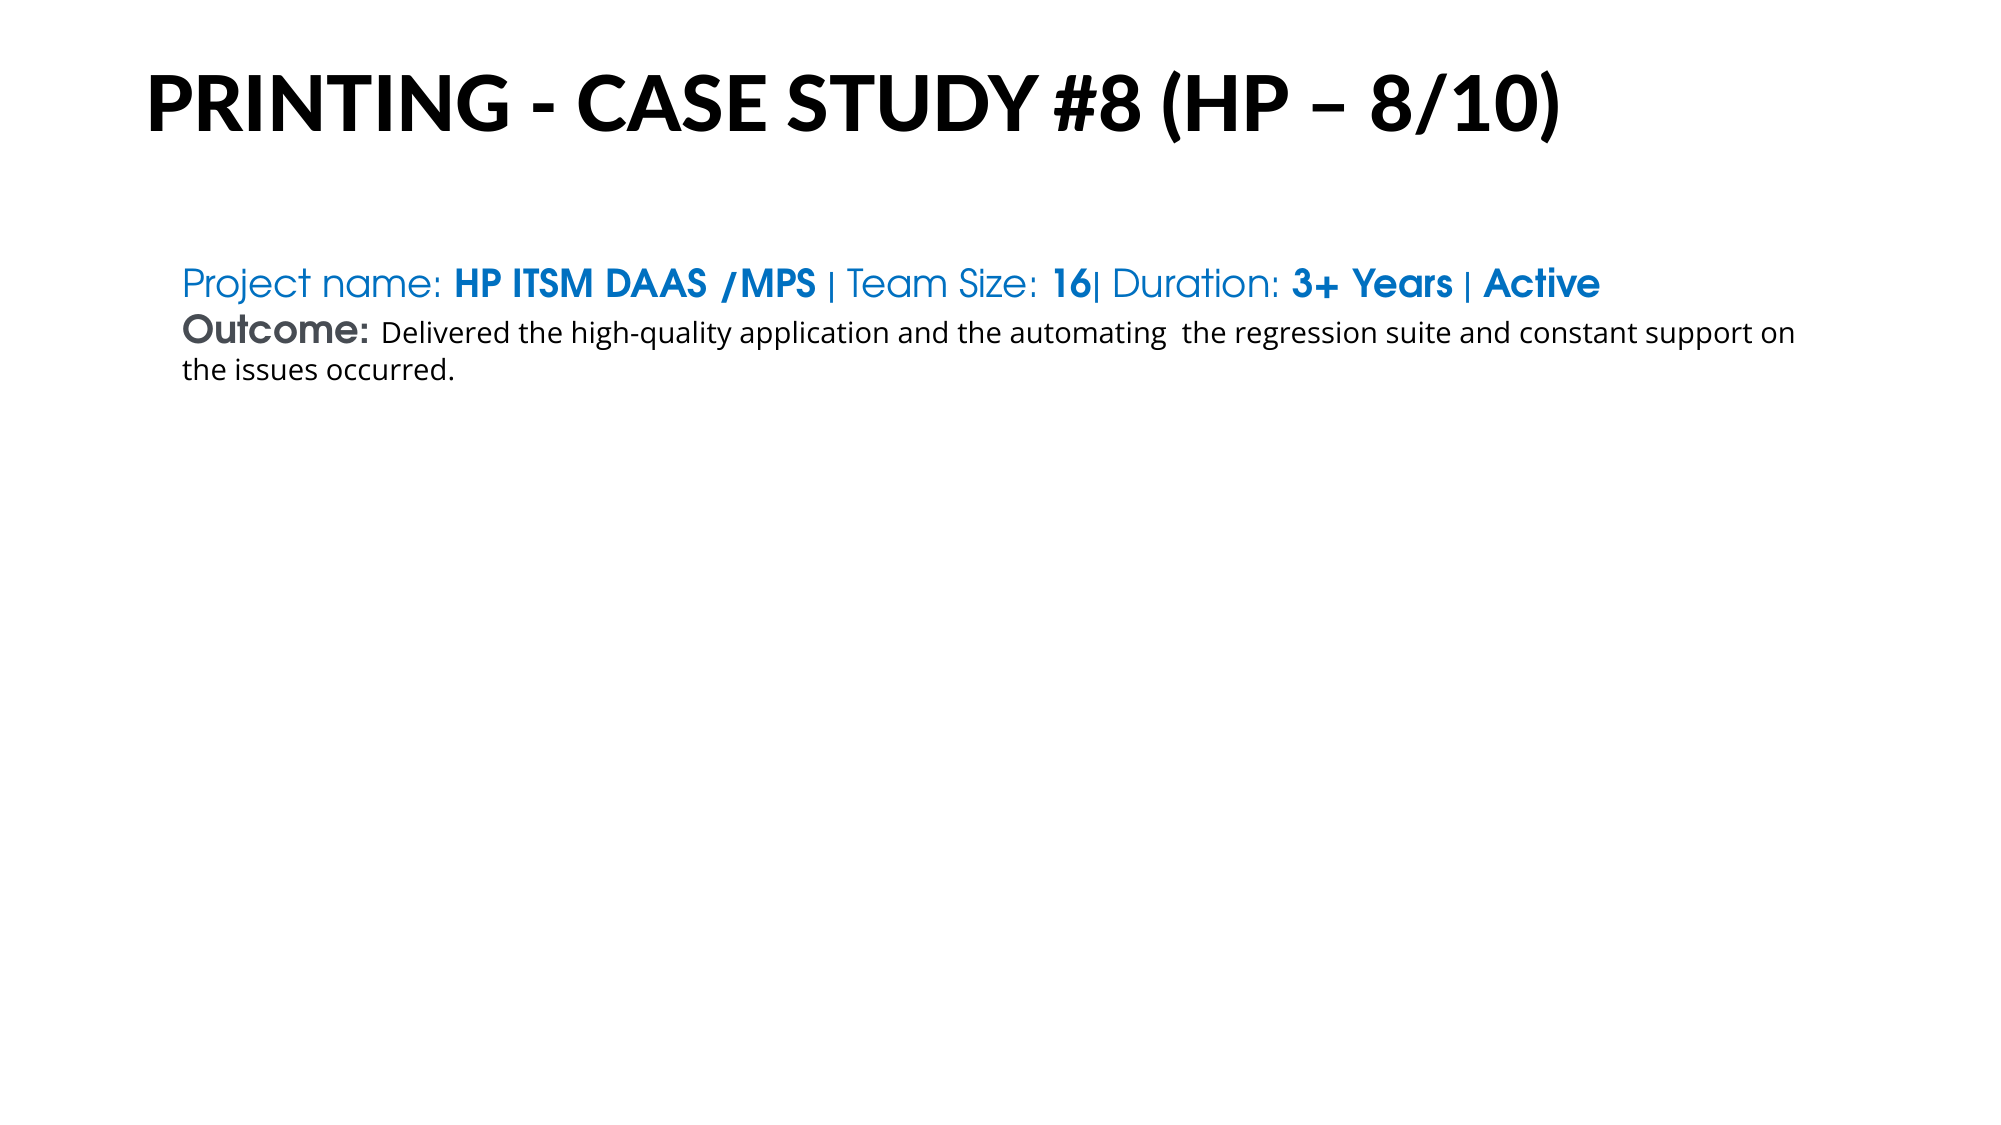

# PRINTING - CASE STUDY #8 (HP – 8/10)
Project name: HP ITSM DAAS /MPS | Team Size: 16| Duration: 3+ Years | Active
Outcome: Delivered the high-quality application and the automating  the regression suite and constant support on the issues occurred.